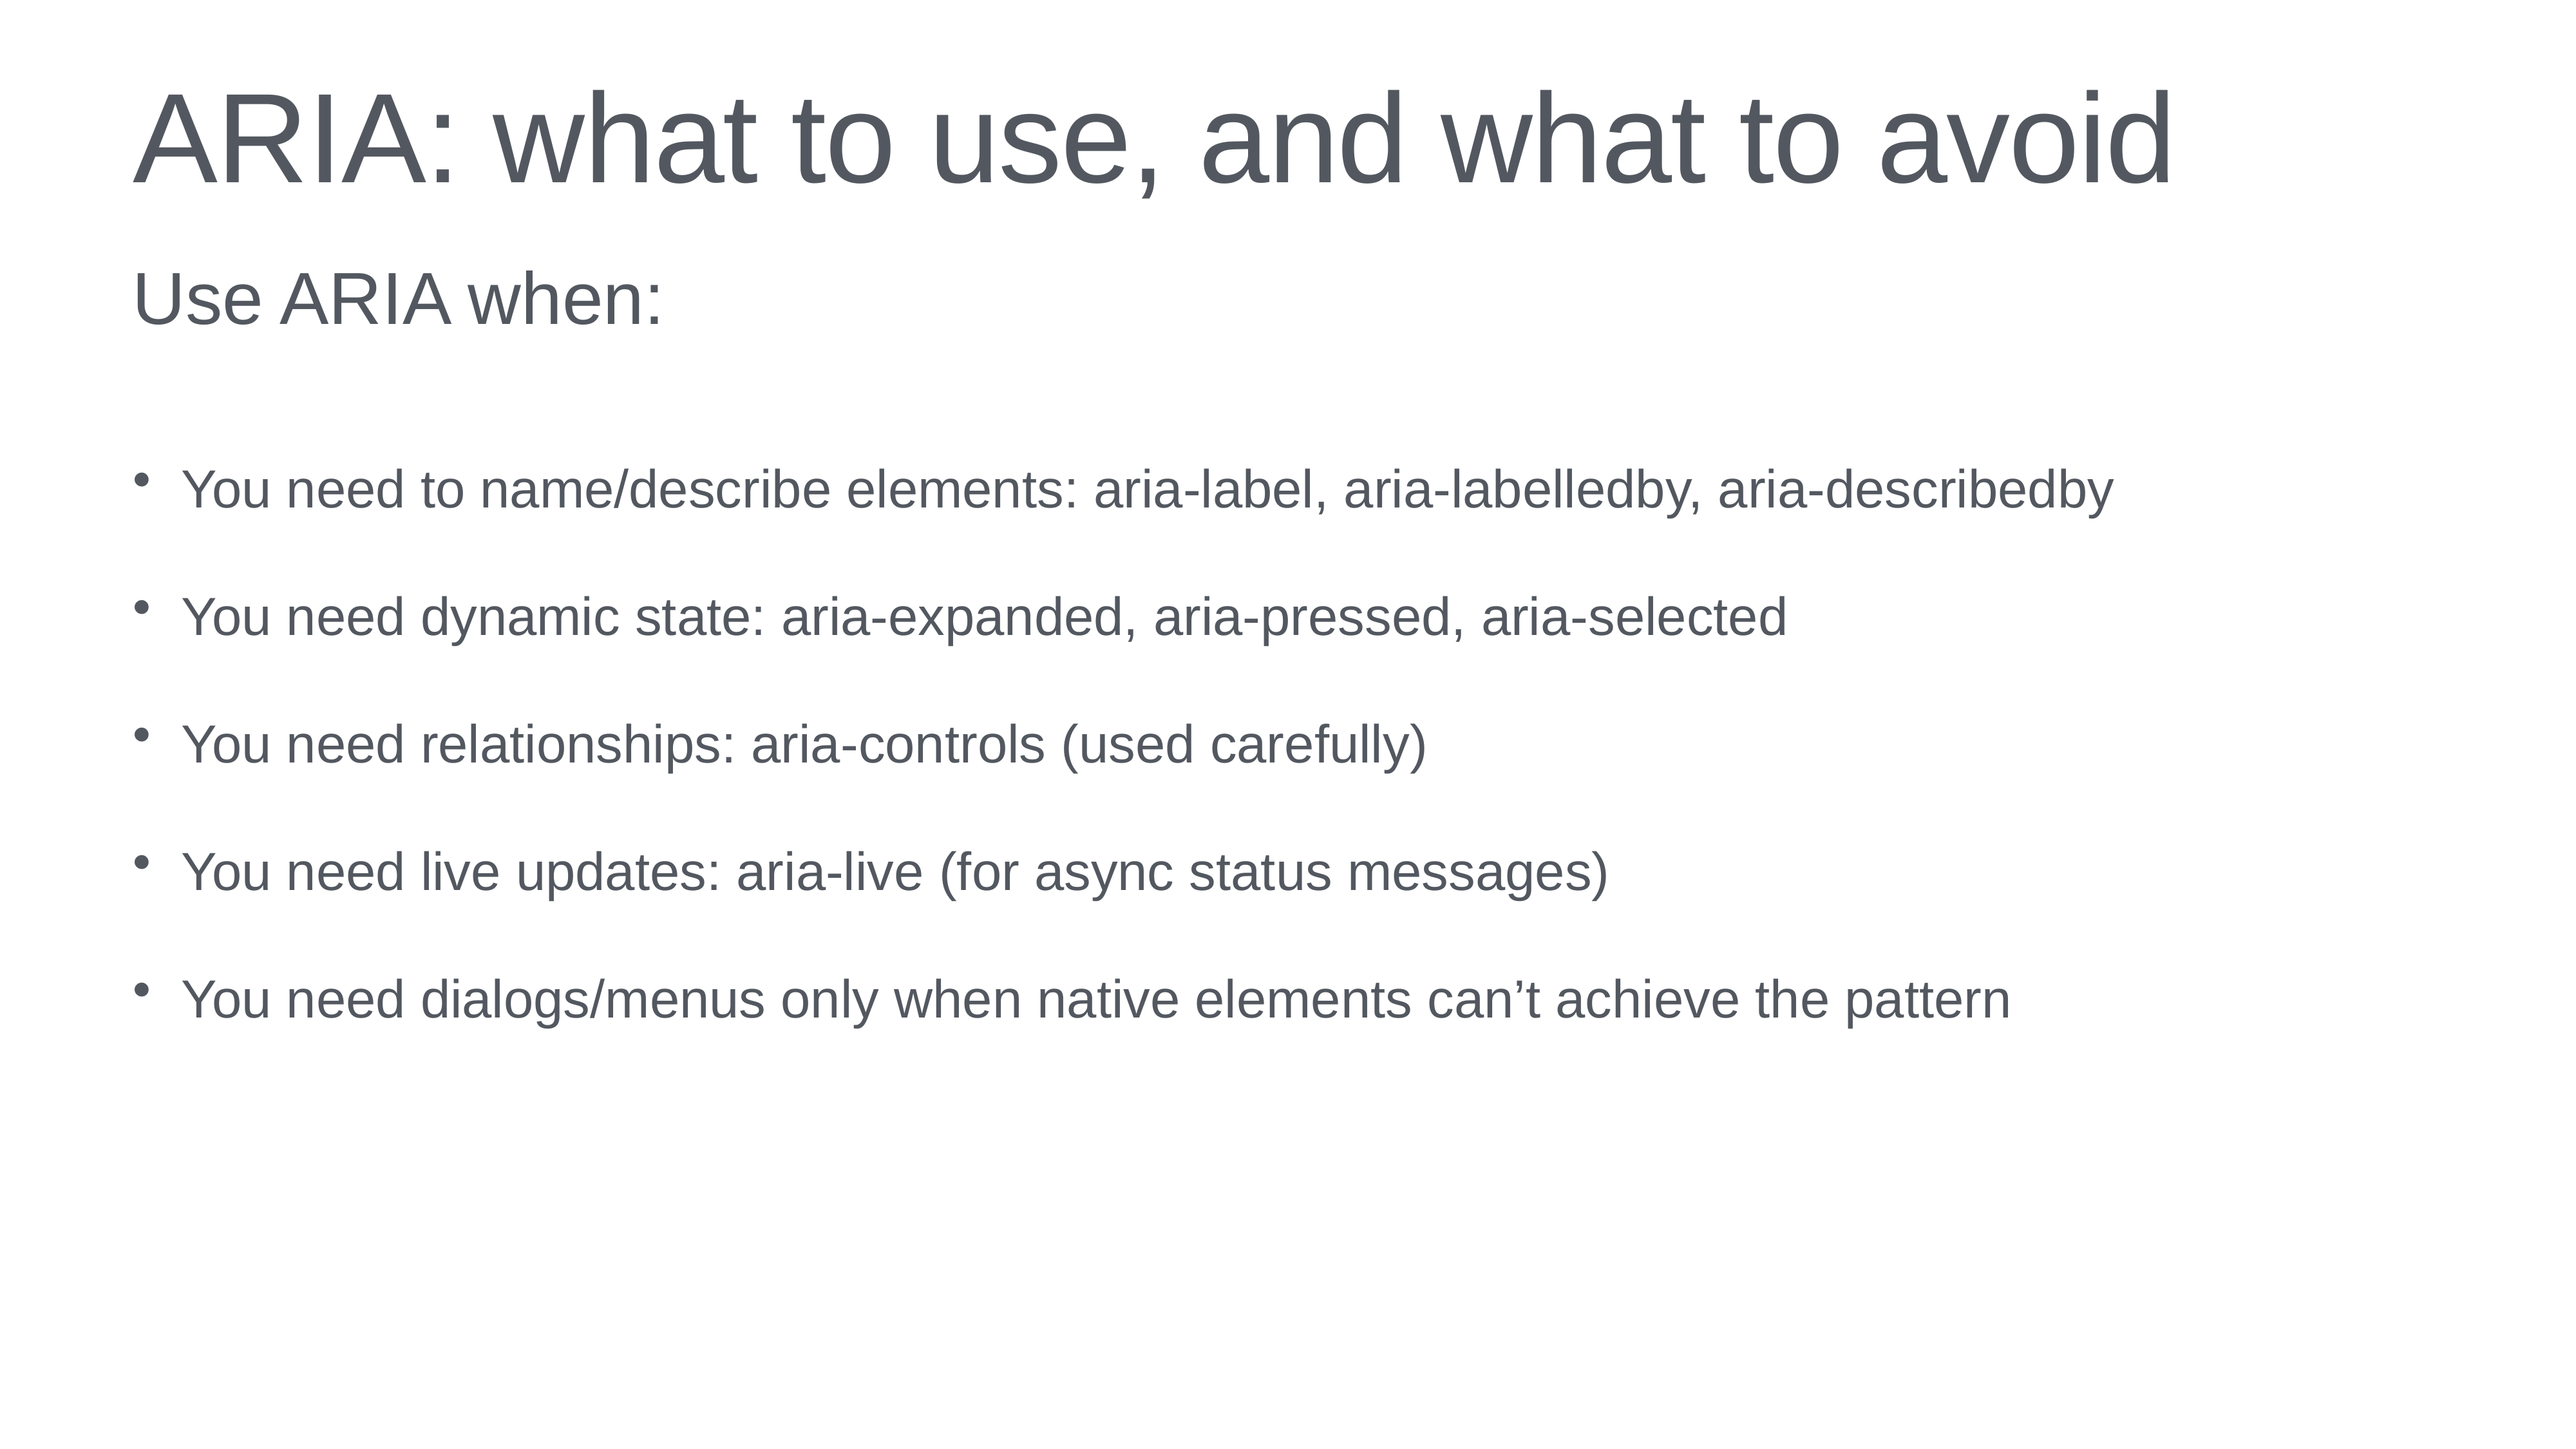

# ARIA: what to use, and what to avoid
Use ARIA when:
You need to name/describe elements: aria-label, aria-labelledby, aria-describedby
You need dynamic state: aria-expanded, aria-pressed, aria-selected
You need relationships: aria-controls (used carefully)
You need live updates: aria-live (for async status messages)
You need dialogs/menus only when native elements can’t achieve the pattern